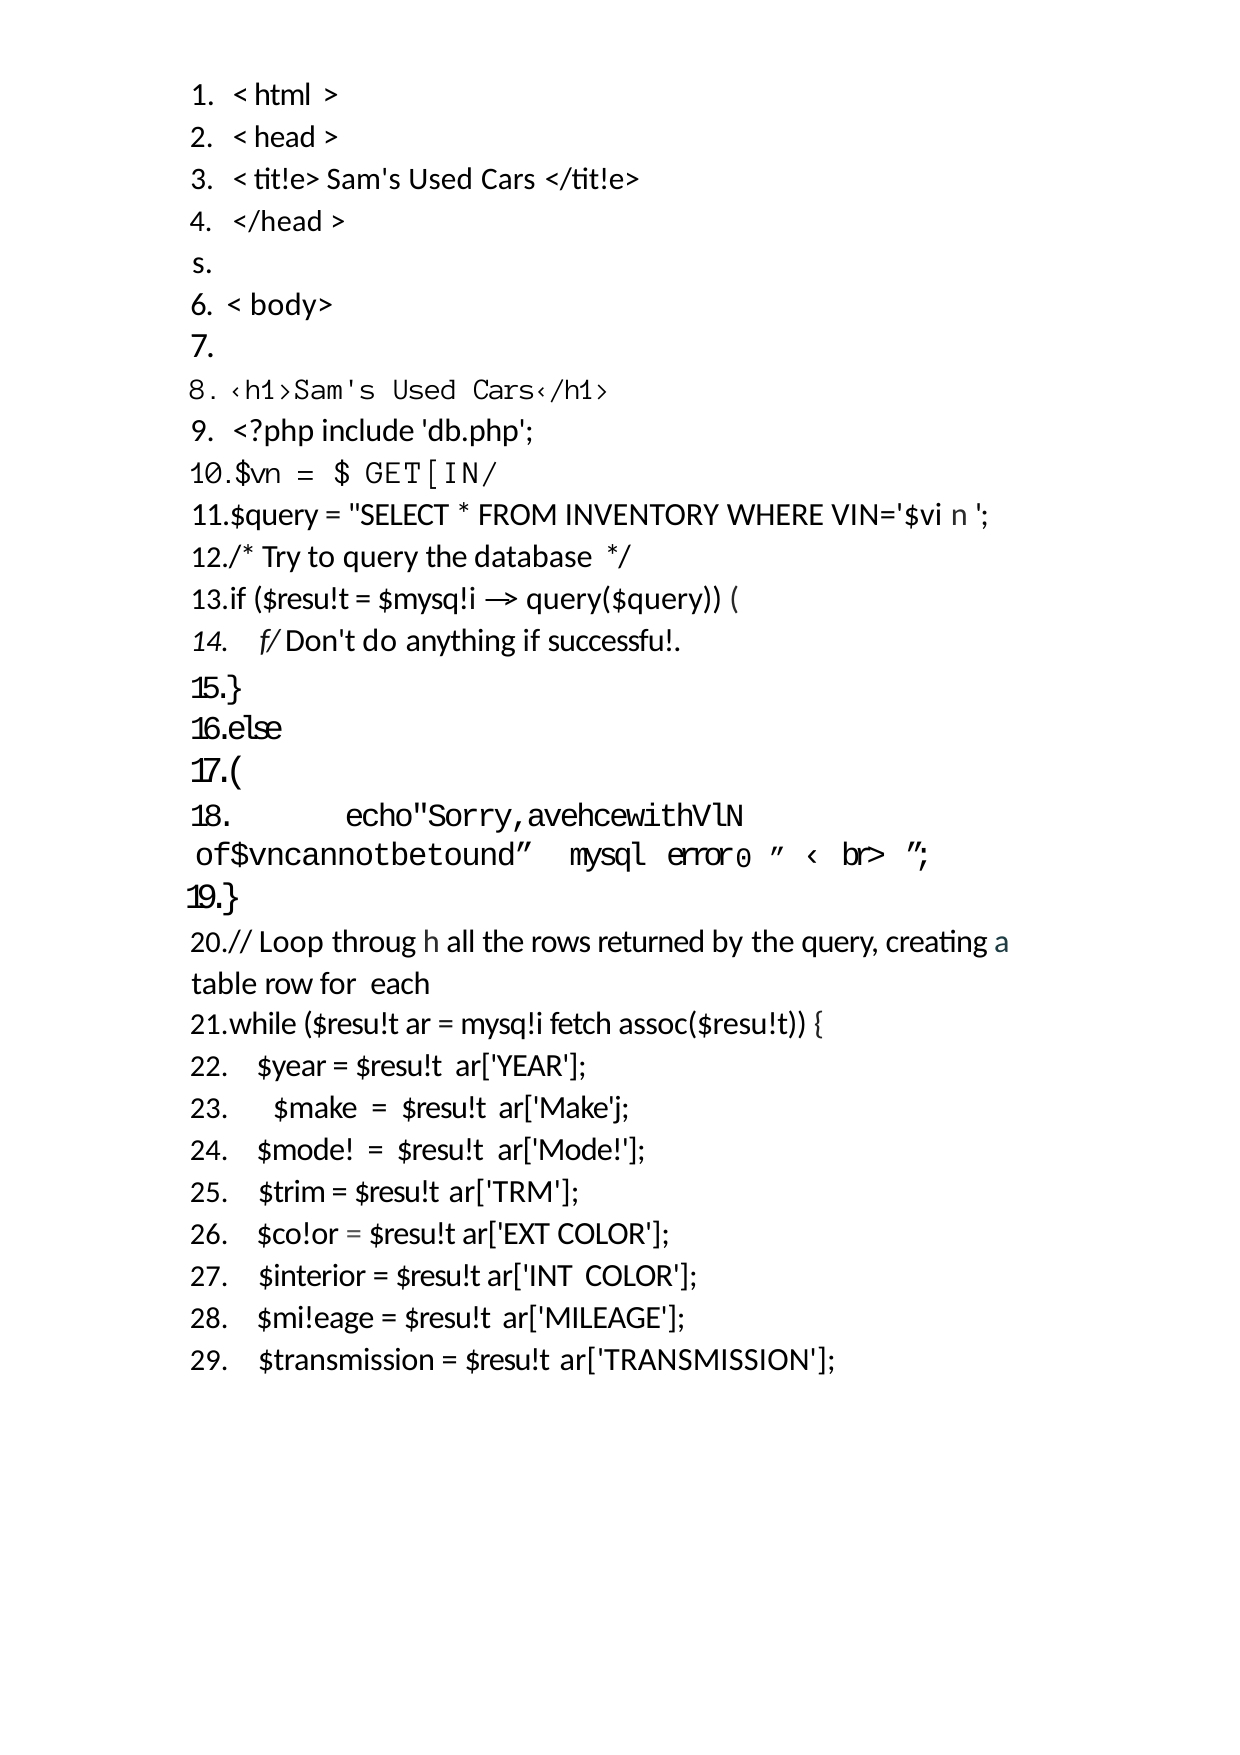

< html >
< head >
< tit!e> Sam's Used Cars </tit!e>
</head >
s.
6. < body>
7.
‹h1>Sam's Used Cars‹/h1>
<?php include 'db.php';
10.$vn = $ GET[IN/
11.$query = "SELECT * FROM INVENTORY WHERE VIN='$vi n ';
/* Try to query the database */
if ($resu!t = $mysq!i —> query($query)) (
f/ Don't do anything if successfu!.
15.}
16.else
17.(
18.	echo"Sorry,avehcewithVlN of$vncannotbetound”  mysql error0 ” ‹ br> ”;
19.}
// Loop throug h all the rows returned by the query, creating a  table row for each
while ($resu!t ar = mysq!i fetch assoc($resu!t)) {
$year = $resu!t ar['YEAR'];
$make  =  $resu!t ar['Make'j;
$mode!  =  $resu!t  ar['Mode!'];
$trim = $resu!t ar['TRM'];
$co!or = $resu!t ar['EXT COLOR'];
$interior = $resu!t ar['INT COLOR'];
$mi!eage = $resu!t ar['MILEAGE'];
$transmission = $resu!t ar['TRANSMISSION'];